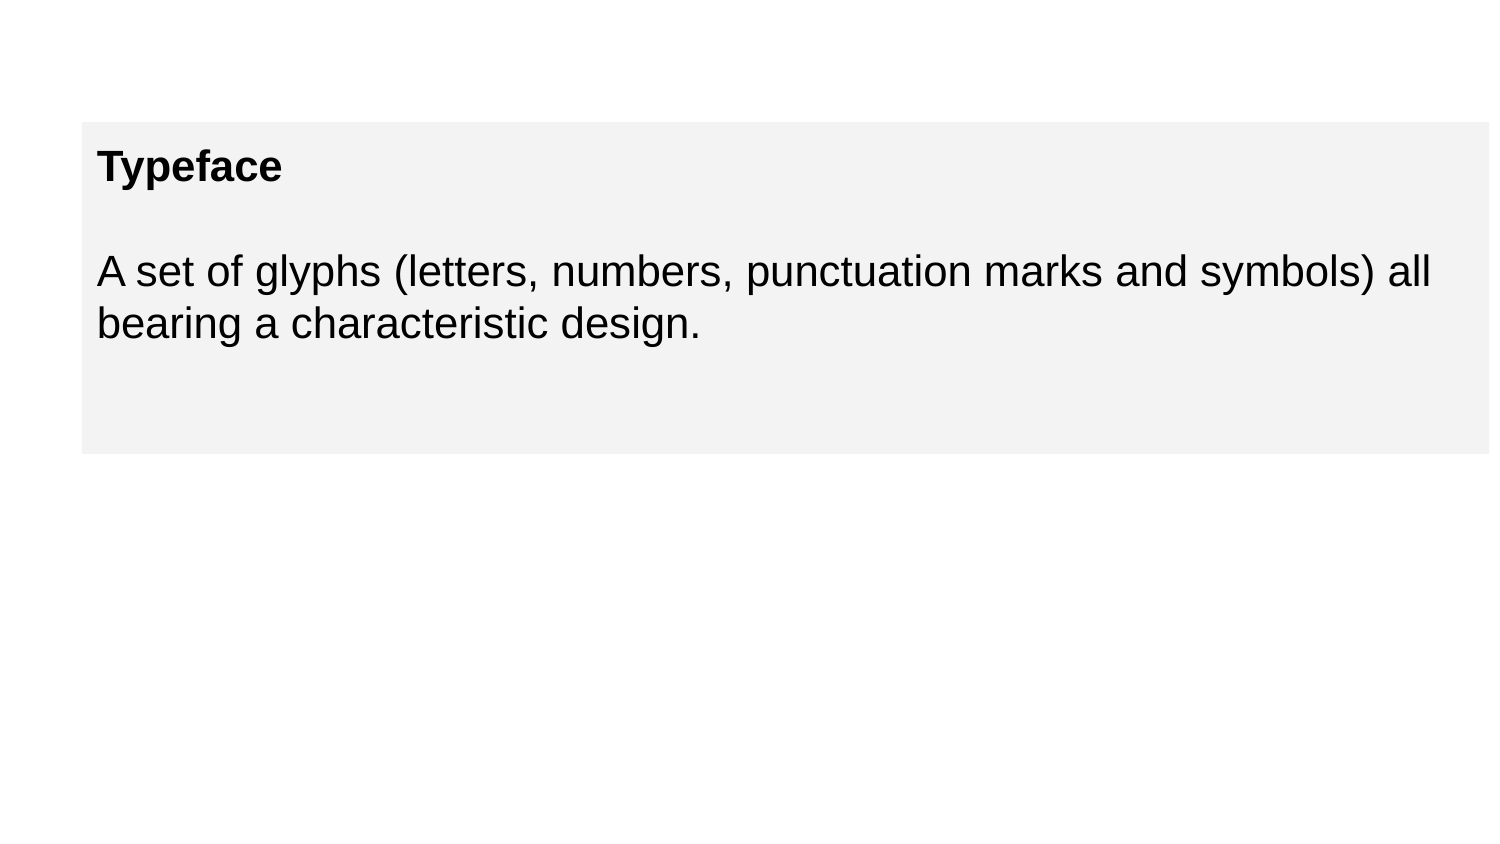

Typeface

A set of glyphs (letters, numbers, punctuation marks and symbols) all bearing a characteristic design.